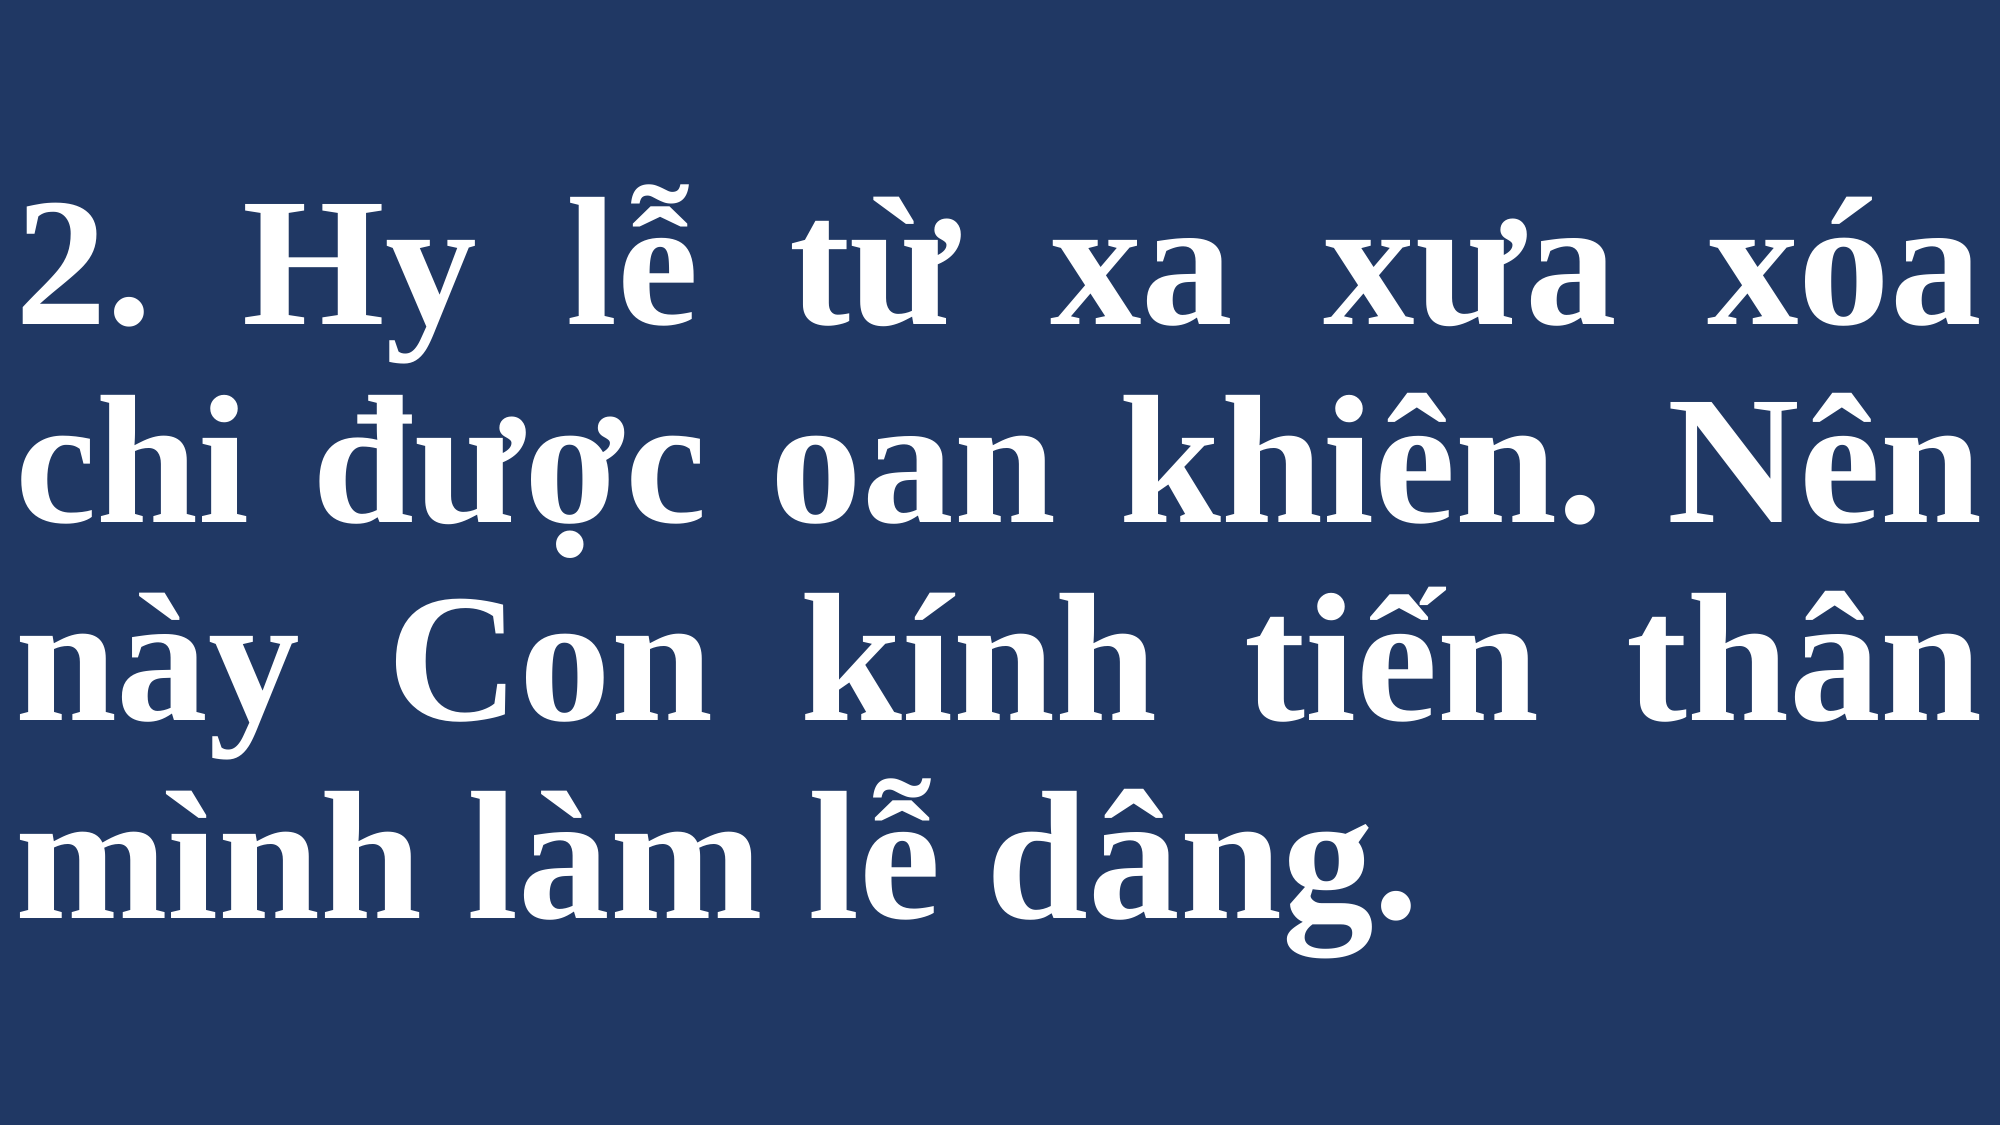

# 2. Hy lễ từ xa xưa xóa chi được oan khiên. Nên này Con kính tiến thân mình làm lễ dâng.